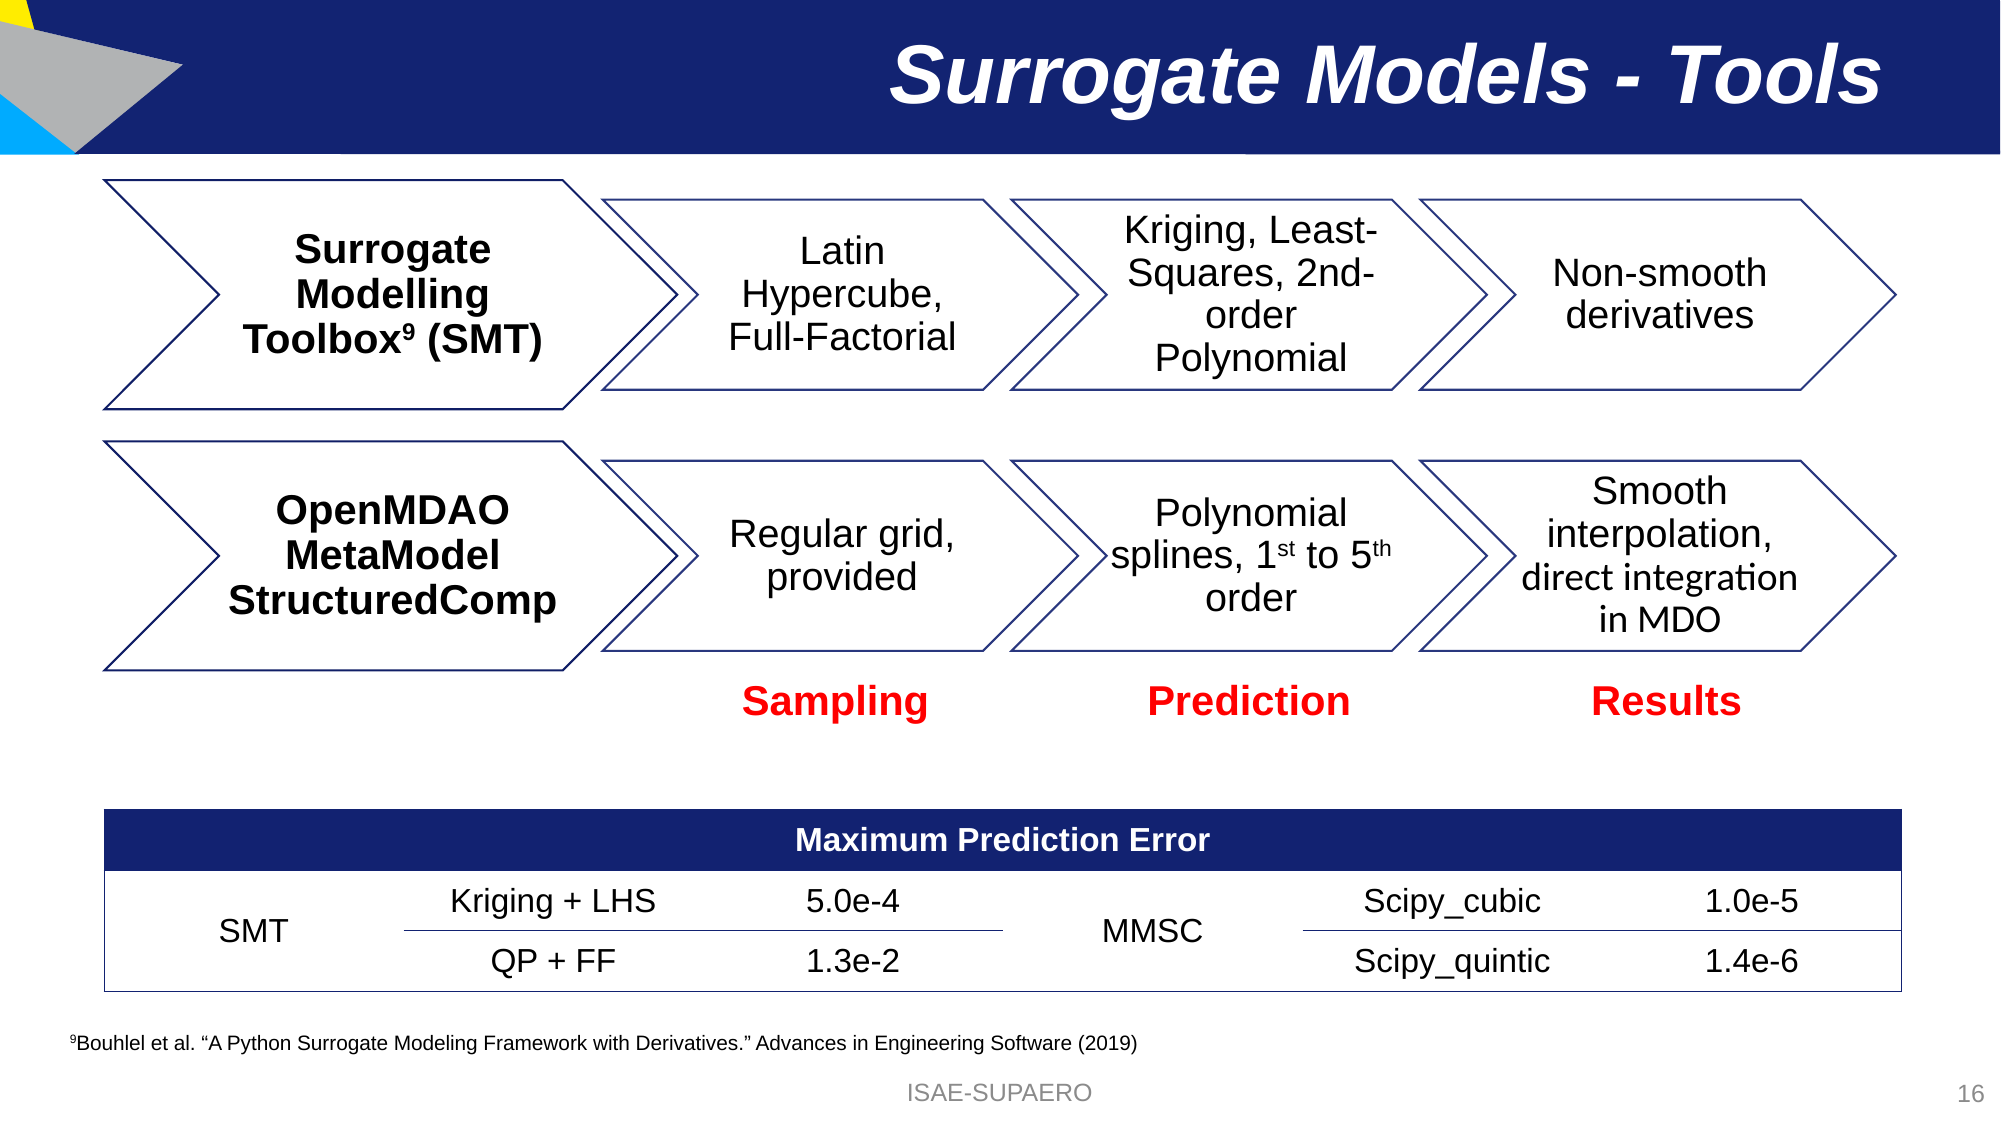

# Surrogate Models - Tools
Surrogate Modelling Toolbox9 (SMT)
Latin Hypercube, Full-Factorial
Kriging, Least-Squares, 2nd-order Polynomial
Non-smooth derivatives
OpenMDAO MetaModel StructuredComp
Regular grid, provided
Polynomial splines, 1st to 5th order
Smooth interpolation, direct integration in MDO
Prediction
Results
Sampling
| Maximum Prediction Error |  |  |  |  |  |
| --- | --- | --- | --- | --- | --- |
| SMT | Kriging + LHS | 5.0e-4 | MMSC | Scipy\_cubic | 1.0e-5 |
|  | QP + FF | 1.3e-2 |  | Scipy\_quintic | 1.4e-6 |
9Bouhlel et al. “A Python Surrogate Modeling Framework with Derivatives.” Advances in Engineering Software (2019)
ISAE-SUPAERO
16